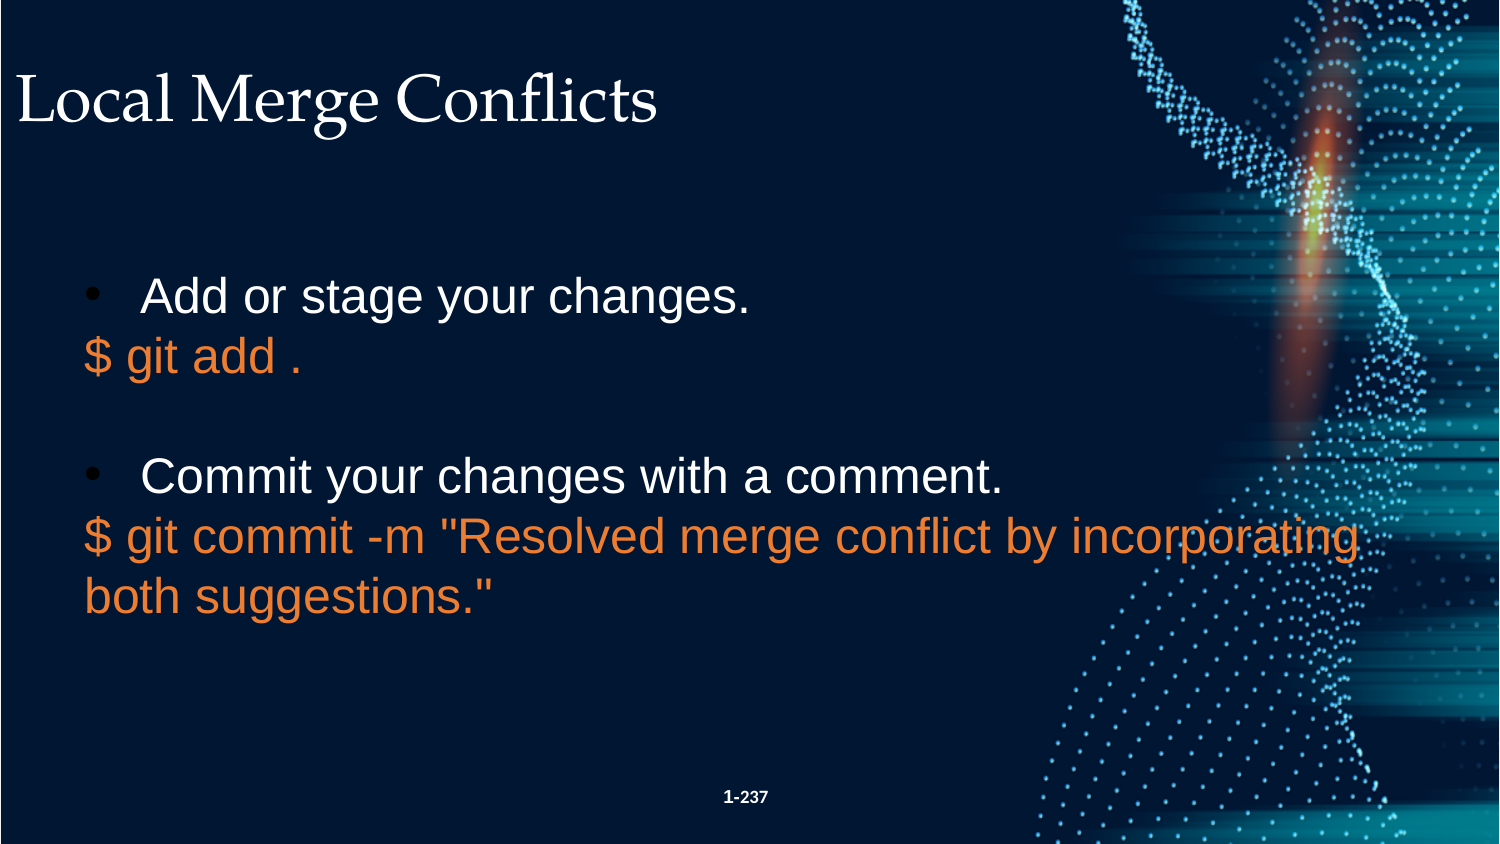

Local Merge Conflicts
Add or stage your changes.
$ git add .

Commit your changes with a comment.
$ git commit -m "Resolved merge conflict by incorporating both suggestions."
1-237